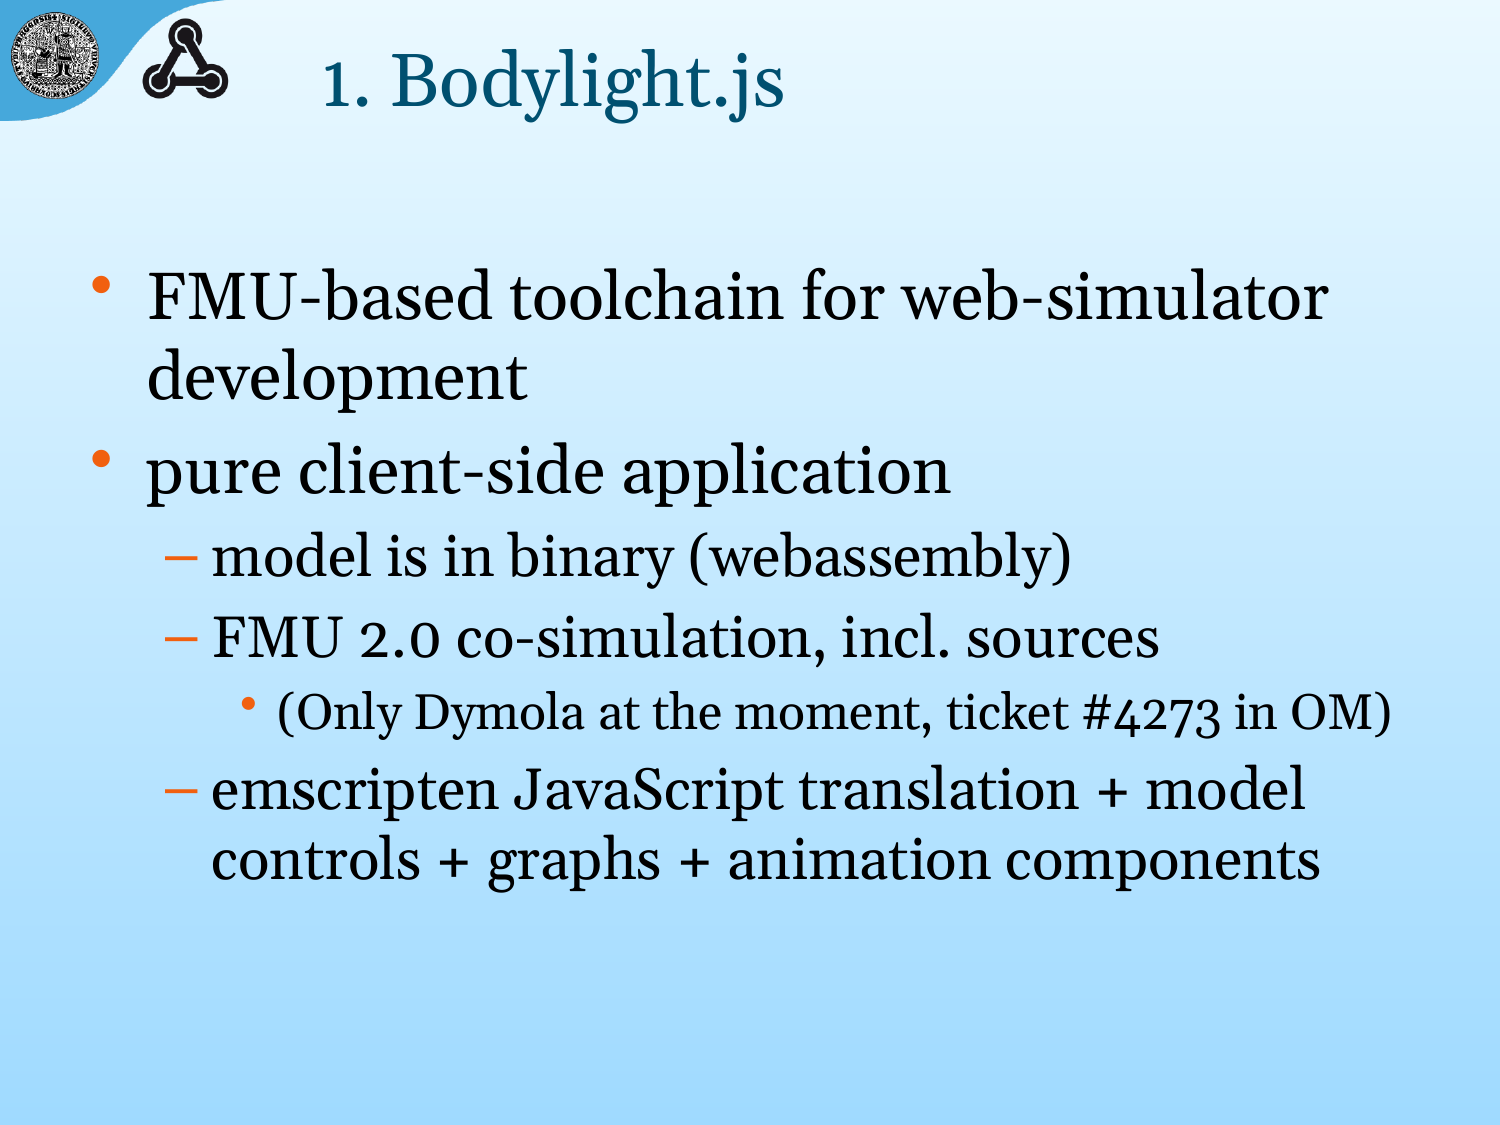

FMU-based toolchain for web-simulator development
pure client-side application
model is in binary (webassembly)
FMU 2.0 co-simulation, incl. sources
(Only Dymola at the moment, ticket #4273 in OM)
emscripten JavaScript translation + model controls + graphs + animation components
1. Bodylight.js